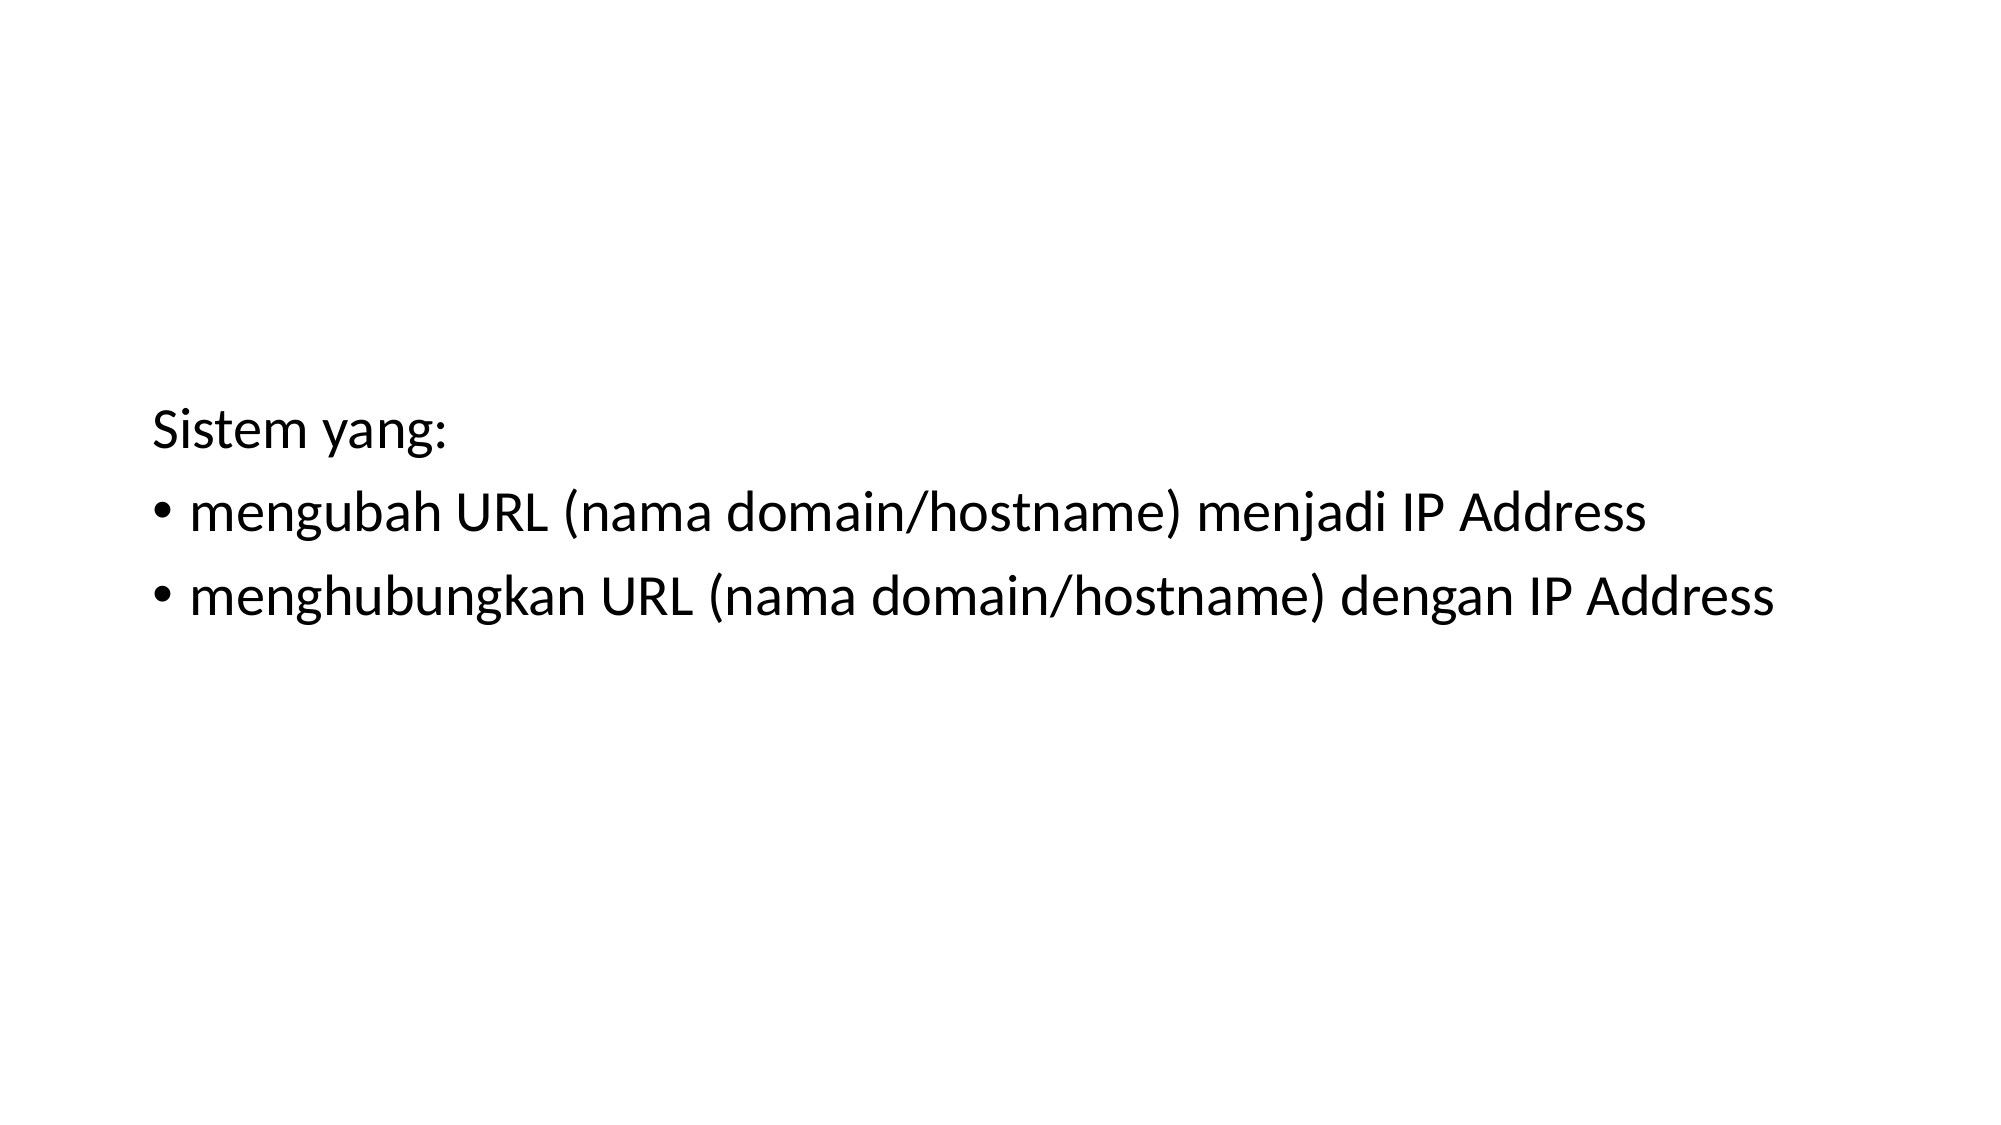

#

Sistem yang:
mengubah URL (nama domain/hostname) menjadi IP Address
menghubungkan URL (nama domain/hostname) dengan IP Address